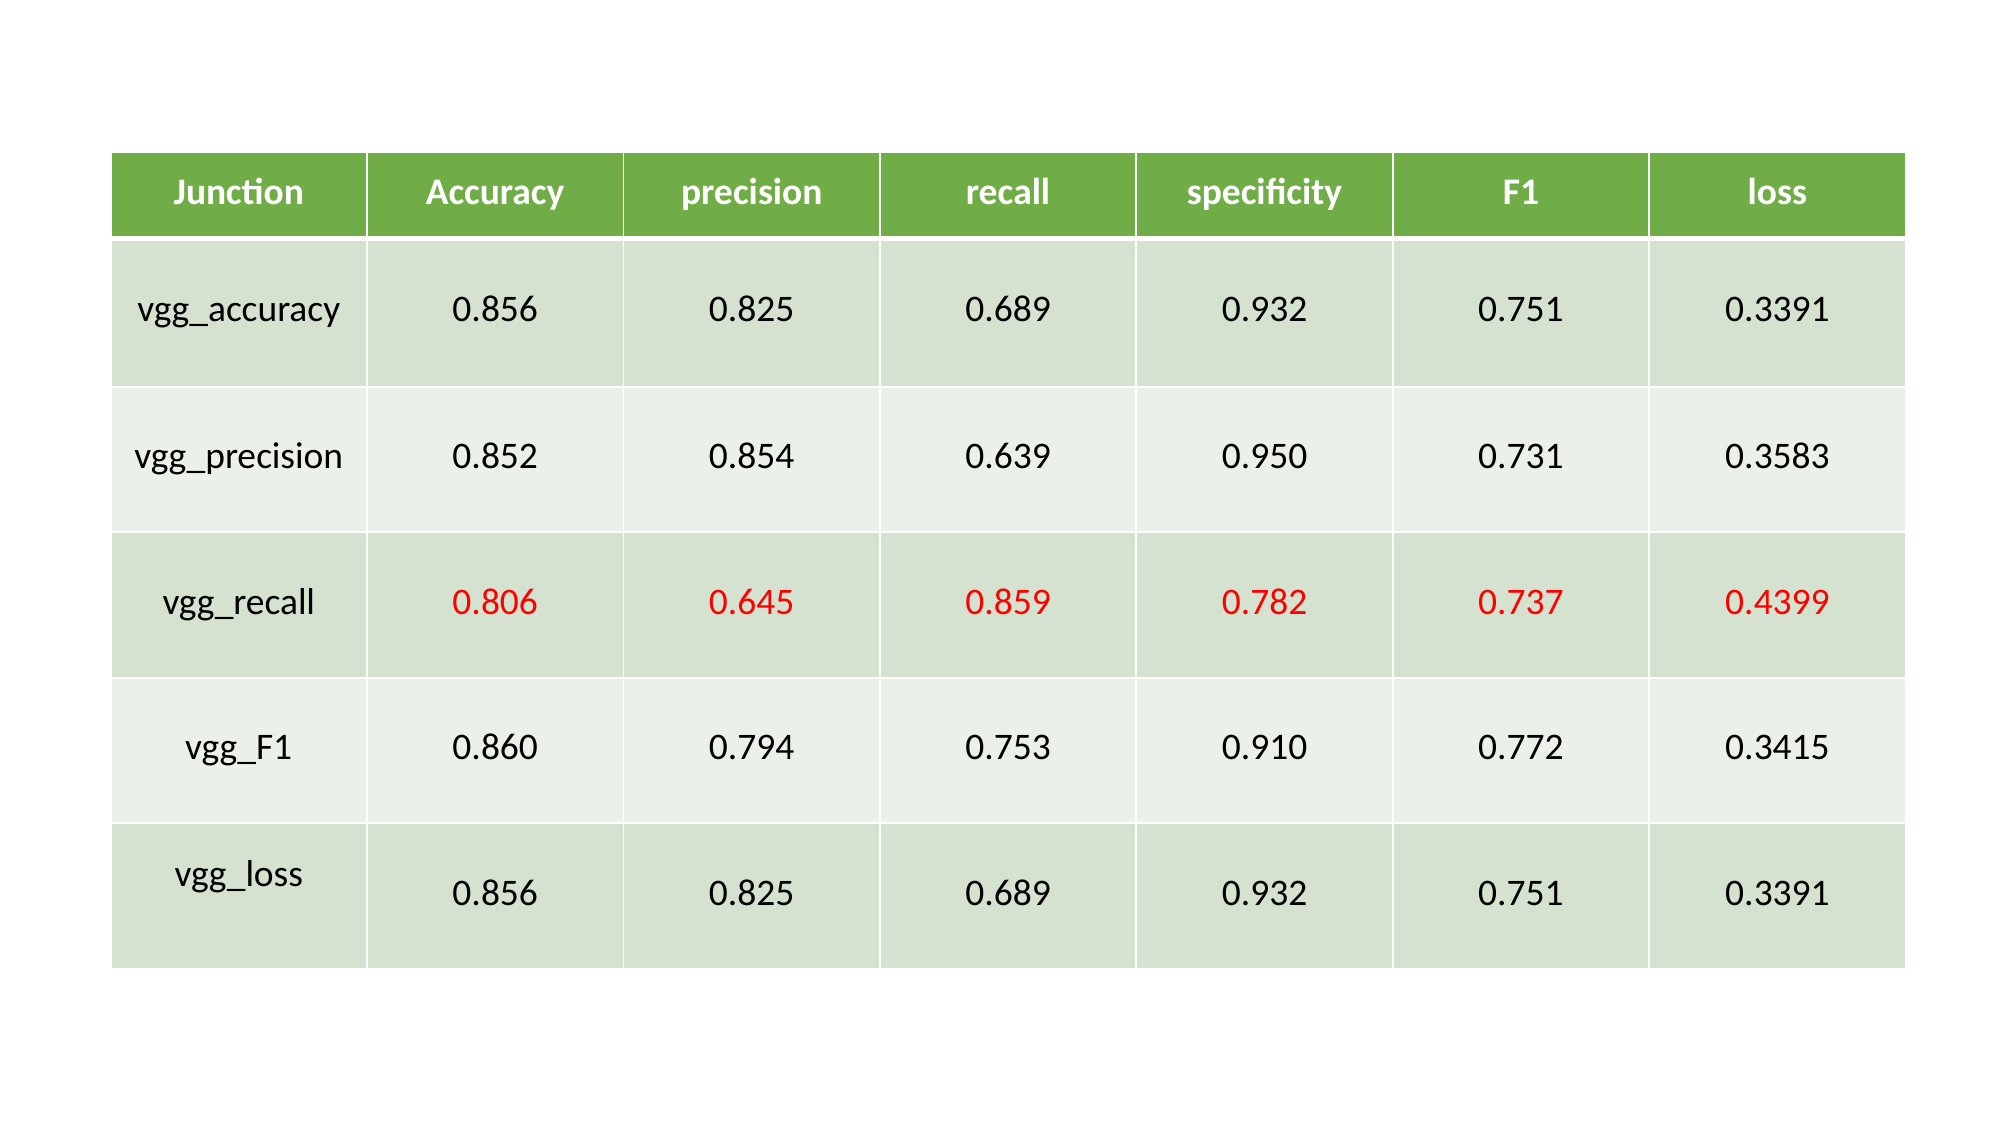

| Junction | Accuracy | precision | recall | specificity | F1 | loss |
| --- | --- | --- | --- | --- | --- | --- |
| vgg\_accuracy | 0.856 | 0.825 | 0.689 | 0.932 | 0.751 | 0.3391 |
| vgg\_precision | 0.852 | 0.854 | 0.639 | 0.950 | 0.731 | 0.3583 |
| vgg\_recall | 0.806 | 0.645 | 0.859 | 0.782 | 0.737 | 0.4399 |
| vgg\_F1 | 0.860 | 0.794 | 0.753 | 0.910 | 0.772 | 0.3415 |
| vgg\_loss | 0.856 | 0.825 | 0.689 | 0.932 | 0.751 | 0.3391 |